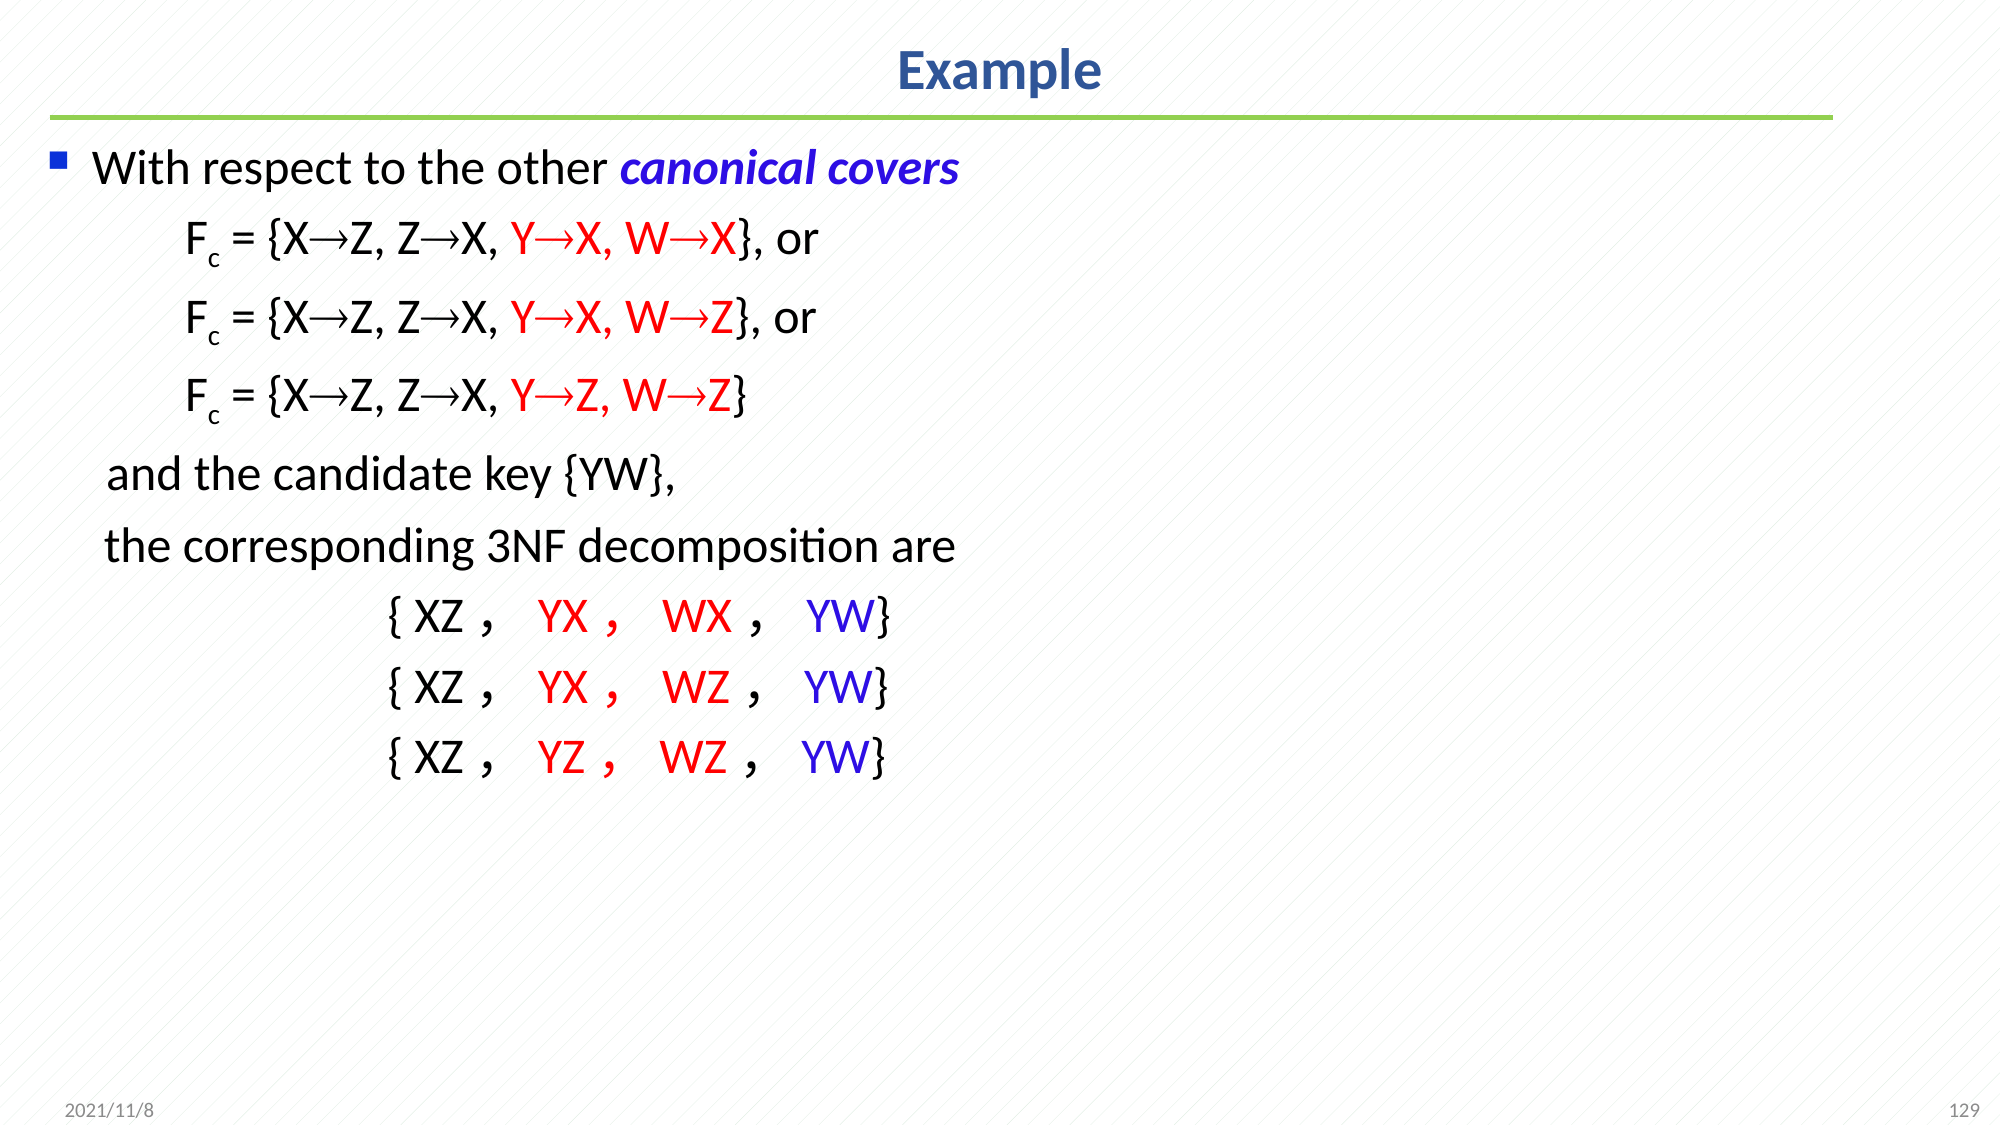

# Example
With respect to the other canonical covers
       Fc = {X→Z, Z→X, Y→X, W→X}, or
       Fc = {X→Z, Z→X, Y→X, W→Z}, or
       Fc = {X→Z, Z→X, Y→Z, W→Z}
and the candidate key {YW},
     the corresponding 3NF decomposition are
                         { XZ，YX，WX，YW}
                         { XZ，YX，WZ，YW}
                         { XZ，YZ，WZ，YW}

129
2021/11/8